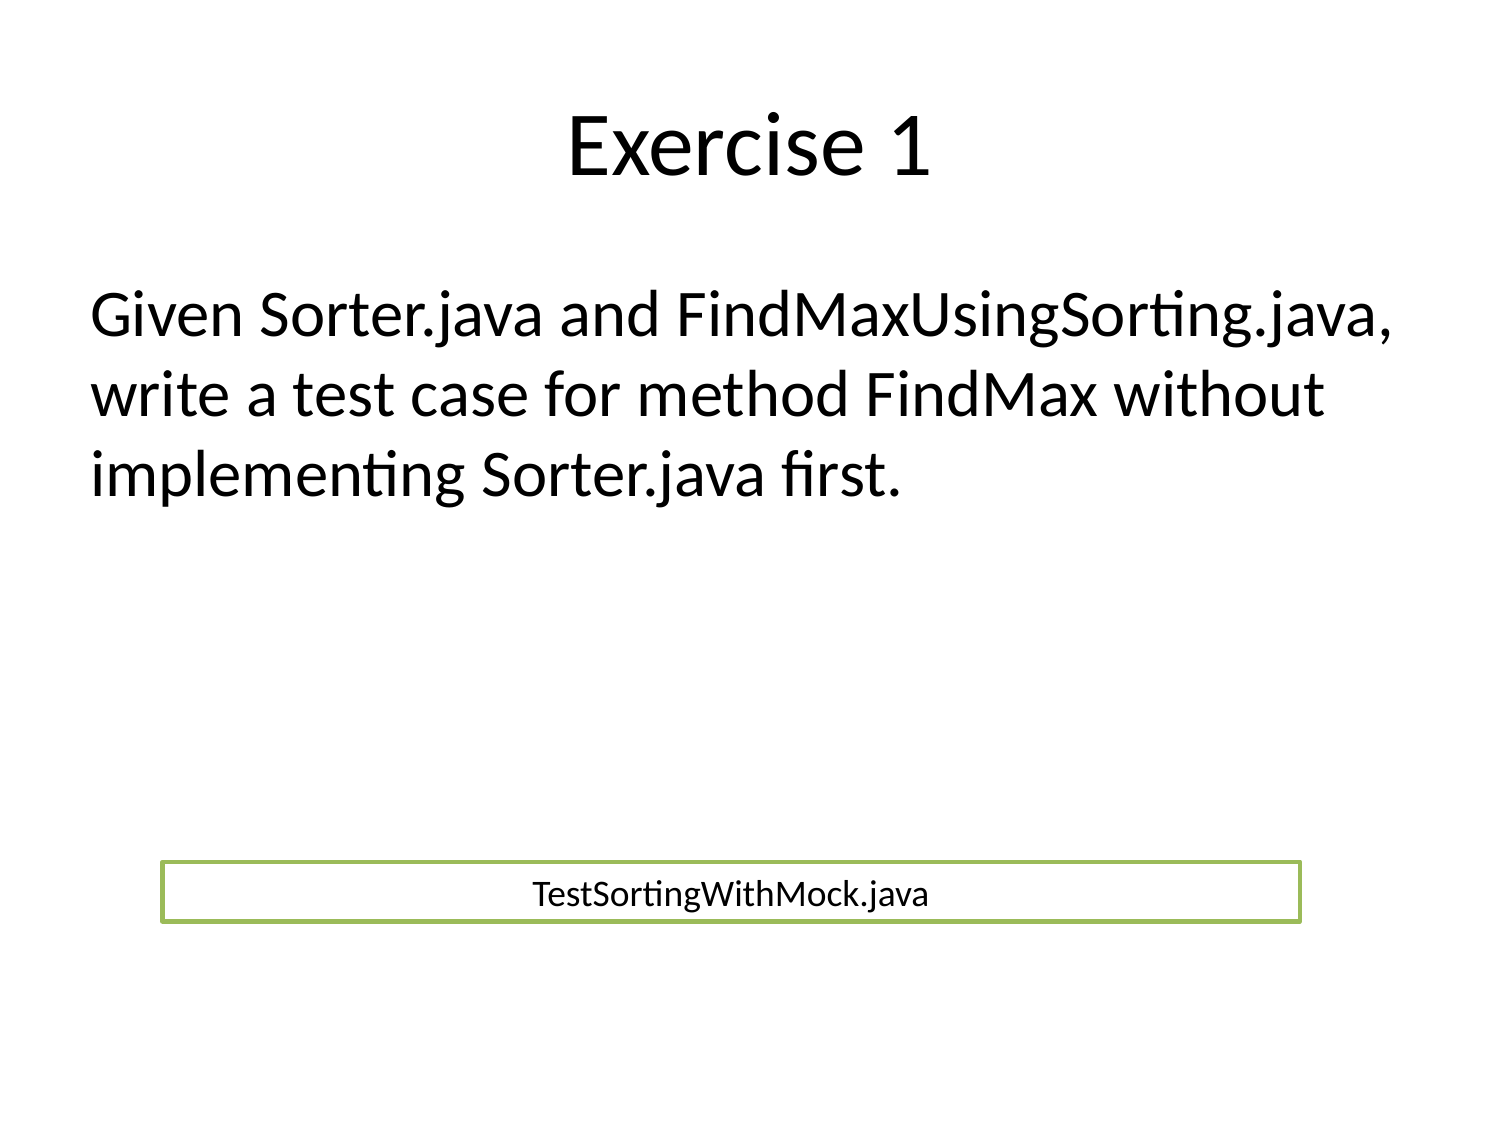

# Exercise 1
Given Sorter.java and FindMaxUsingSorting.java, write a test case for method FindMax without implementing Sorter.java first.
TestSortingWithMock.java